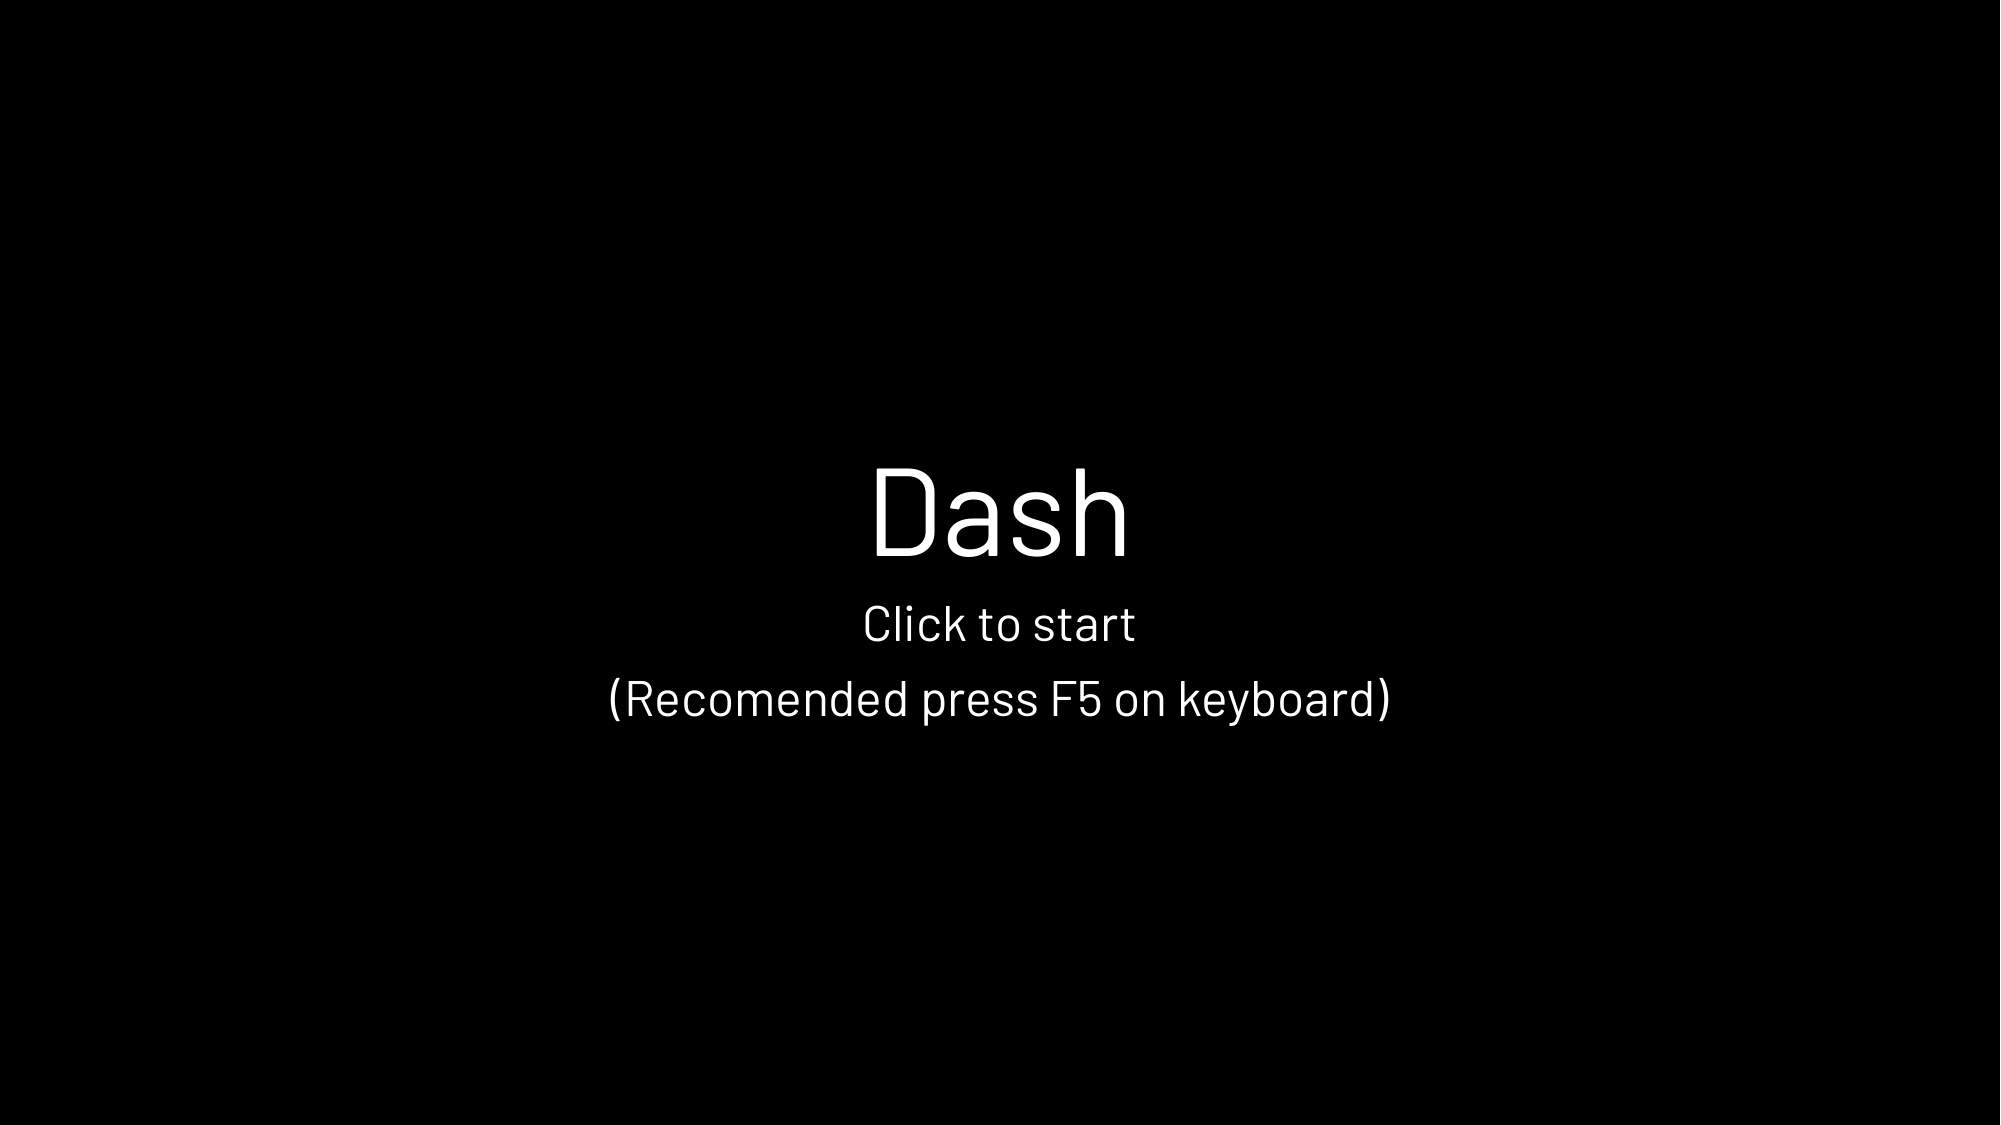

# Dash
Click to start
(Recomended press F5 on keyboard)